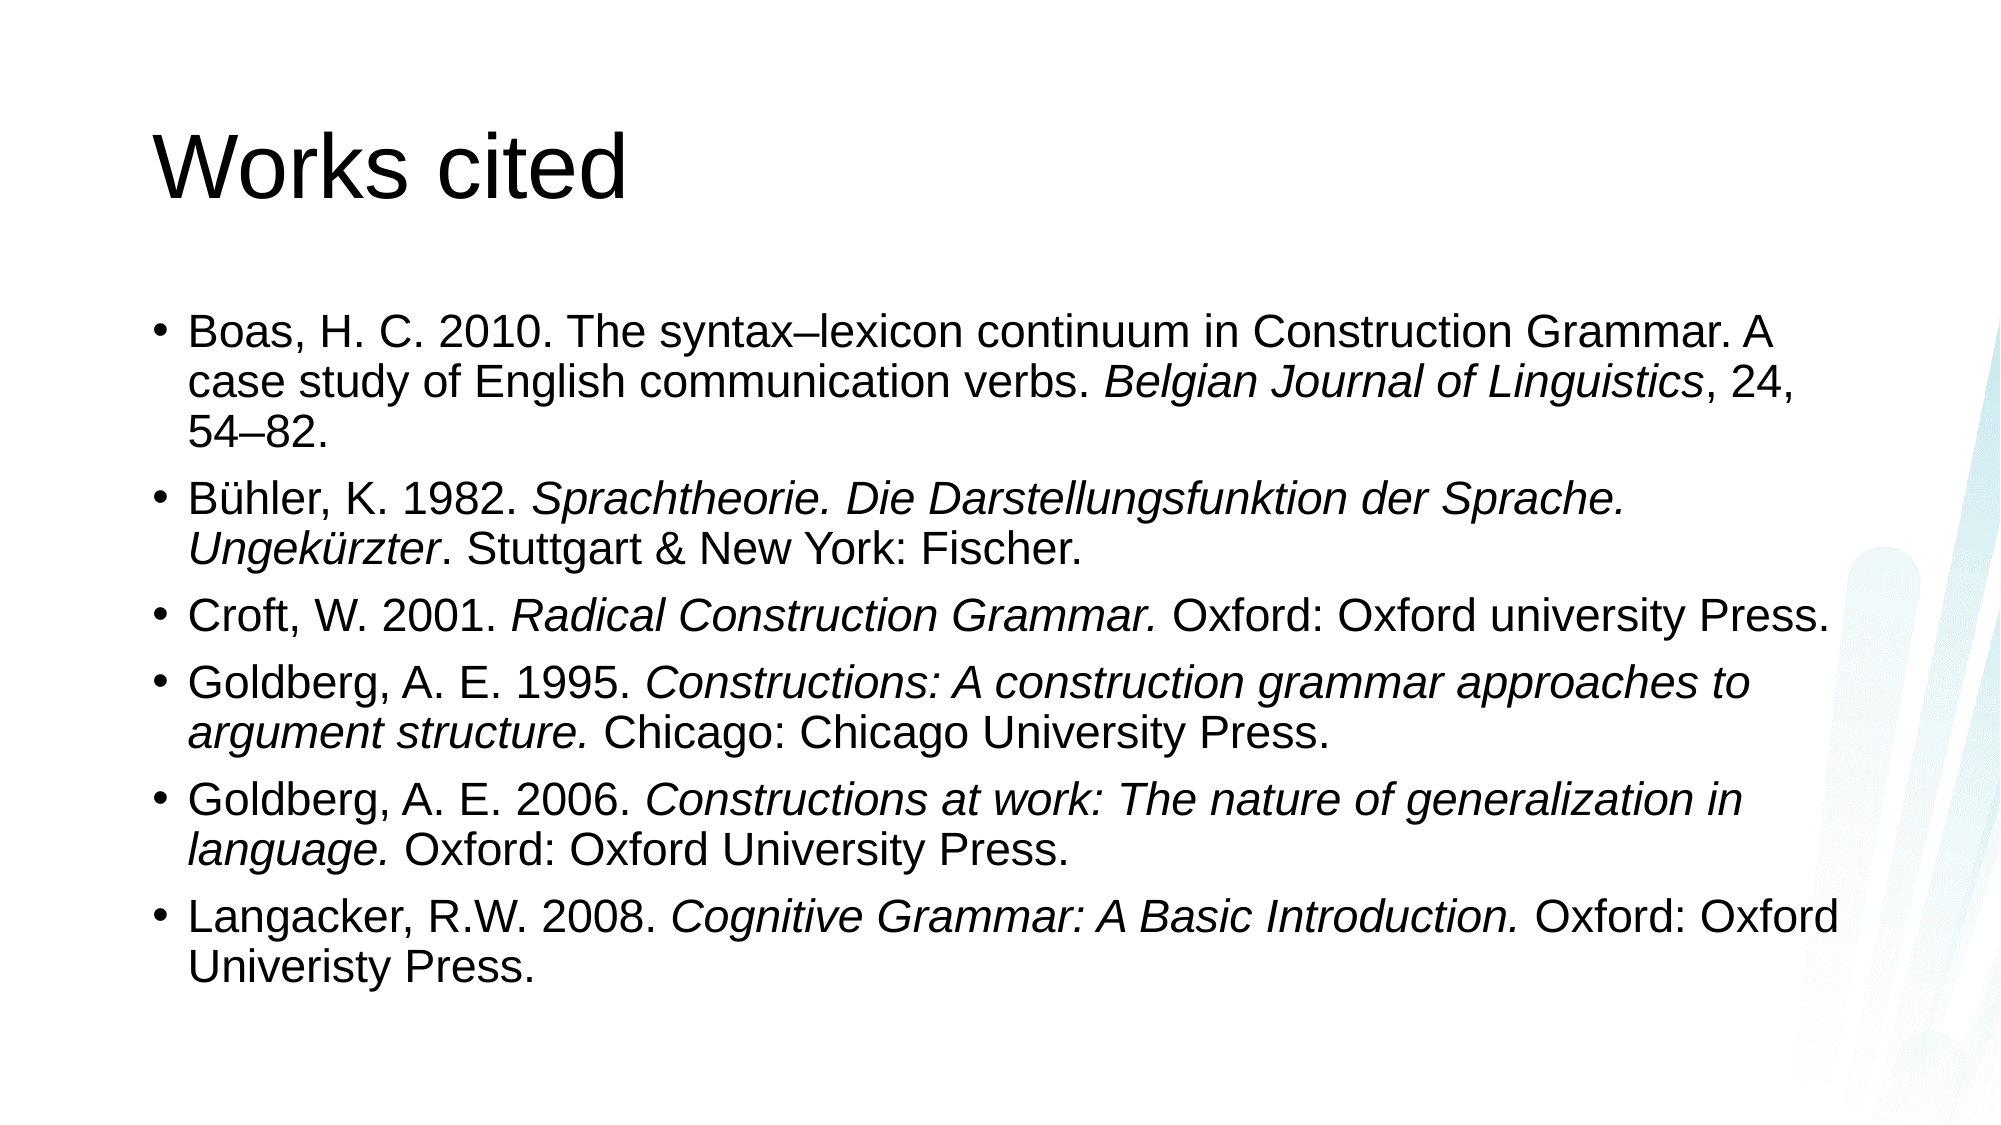

# Works cited
Boas, H. C. 2010. The syntax–lexicon continuum in Construction Grammar. A case study of English communication verbs. Belgian Journal of Linguistics, 24, 54–82.
Bühler, K. 1982. Sprachtheorie. Die Darstellungsfunktion der Sprache. Ungekürzter. Stuttgart & New York: Fischer.
Croft, W. 2001. Radical Construction Grammar. Oxford: Oxford university Press.
Goldberg, A. E. 1995. Constructions: A construction grammar approaches to argument structure. Chicago: Chicago University Press.
Goldberg, A. E. 2006. Constructions at work: The nature of generalization in language. Oxford: Oxford University Press.
Langacker, R.W. 2008. Cognitive Grammar: A Basic Introduction. Oxford: Oxford Univeristy Press.